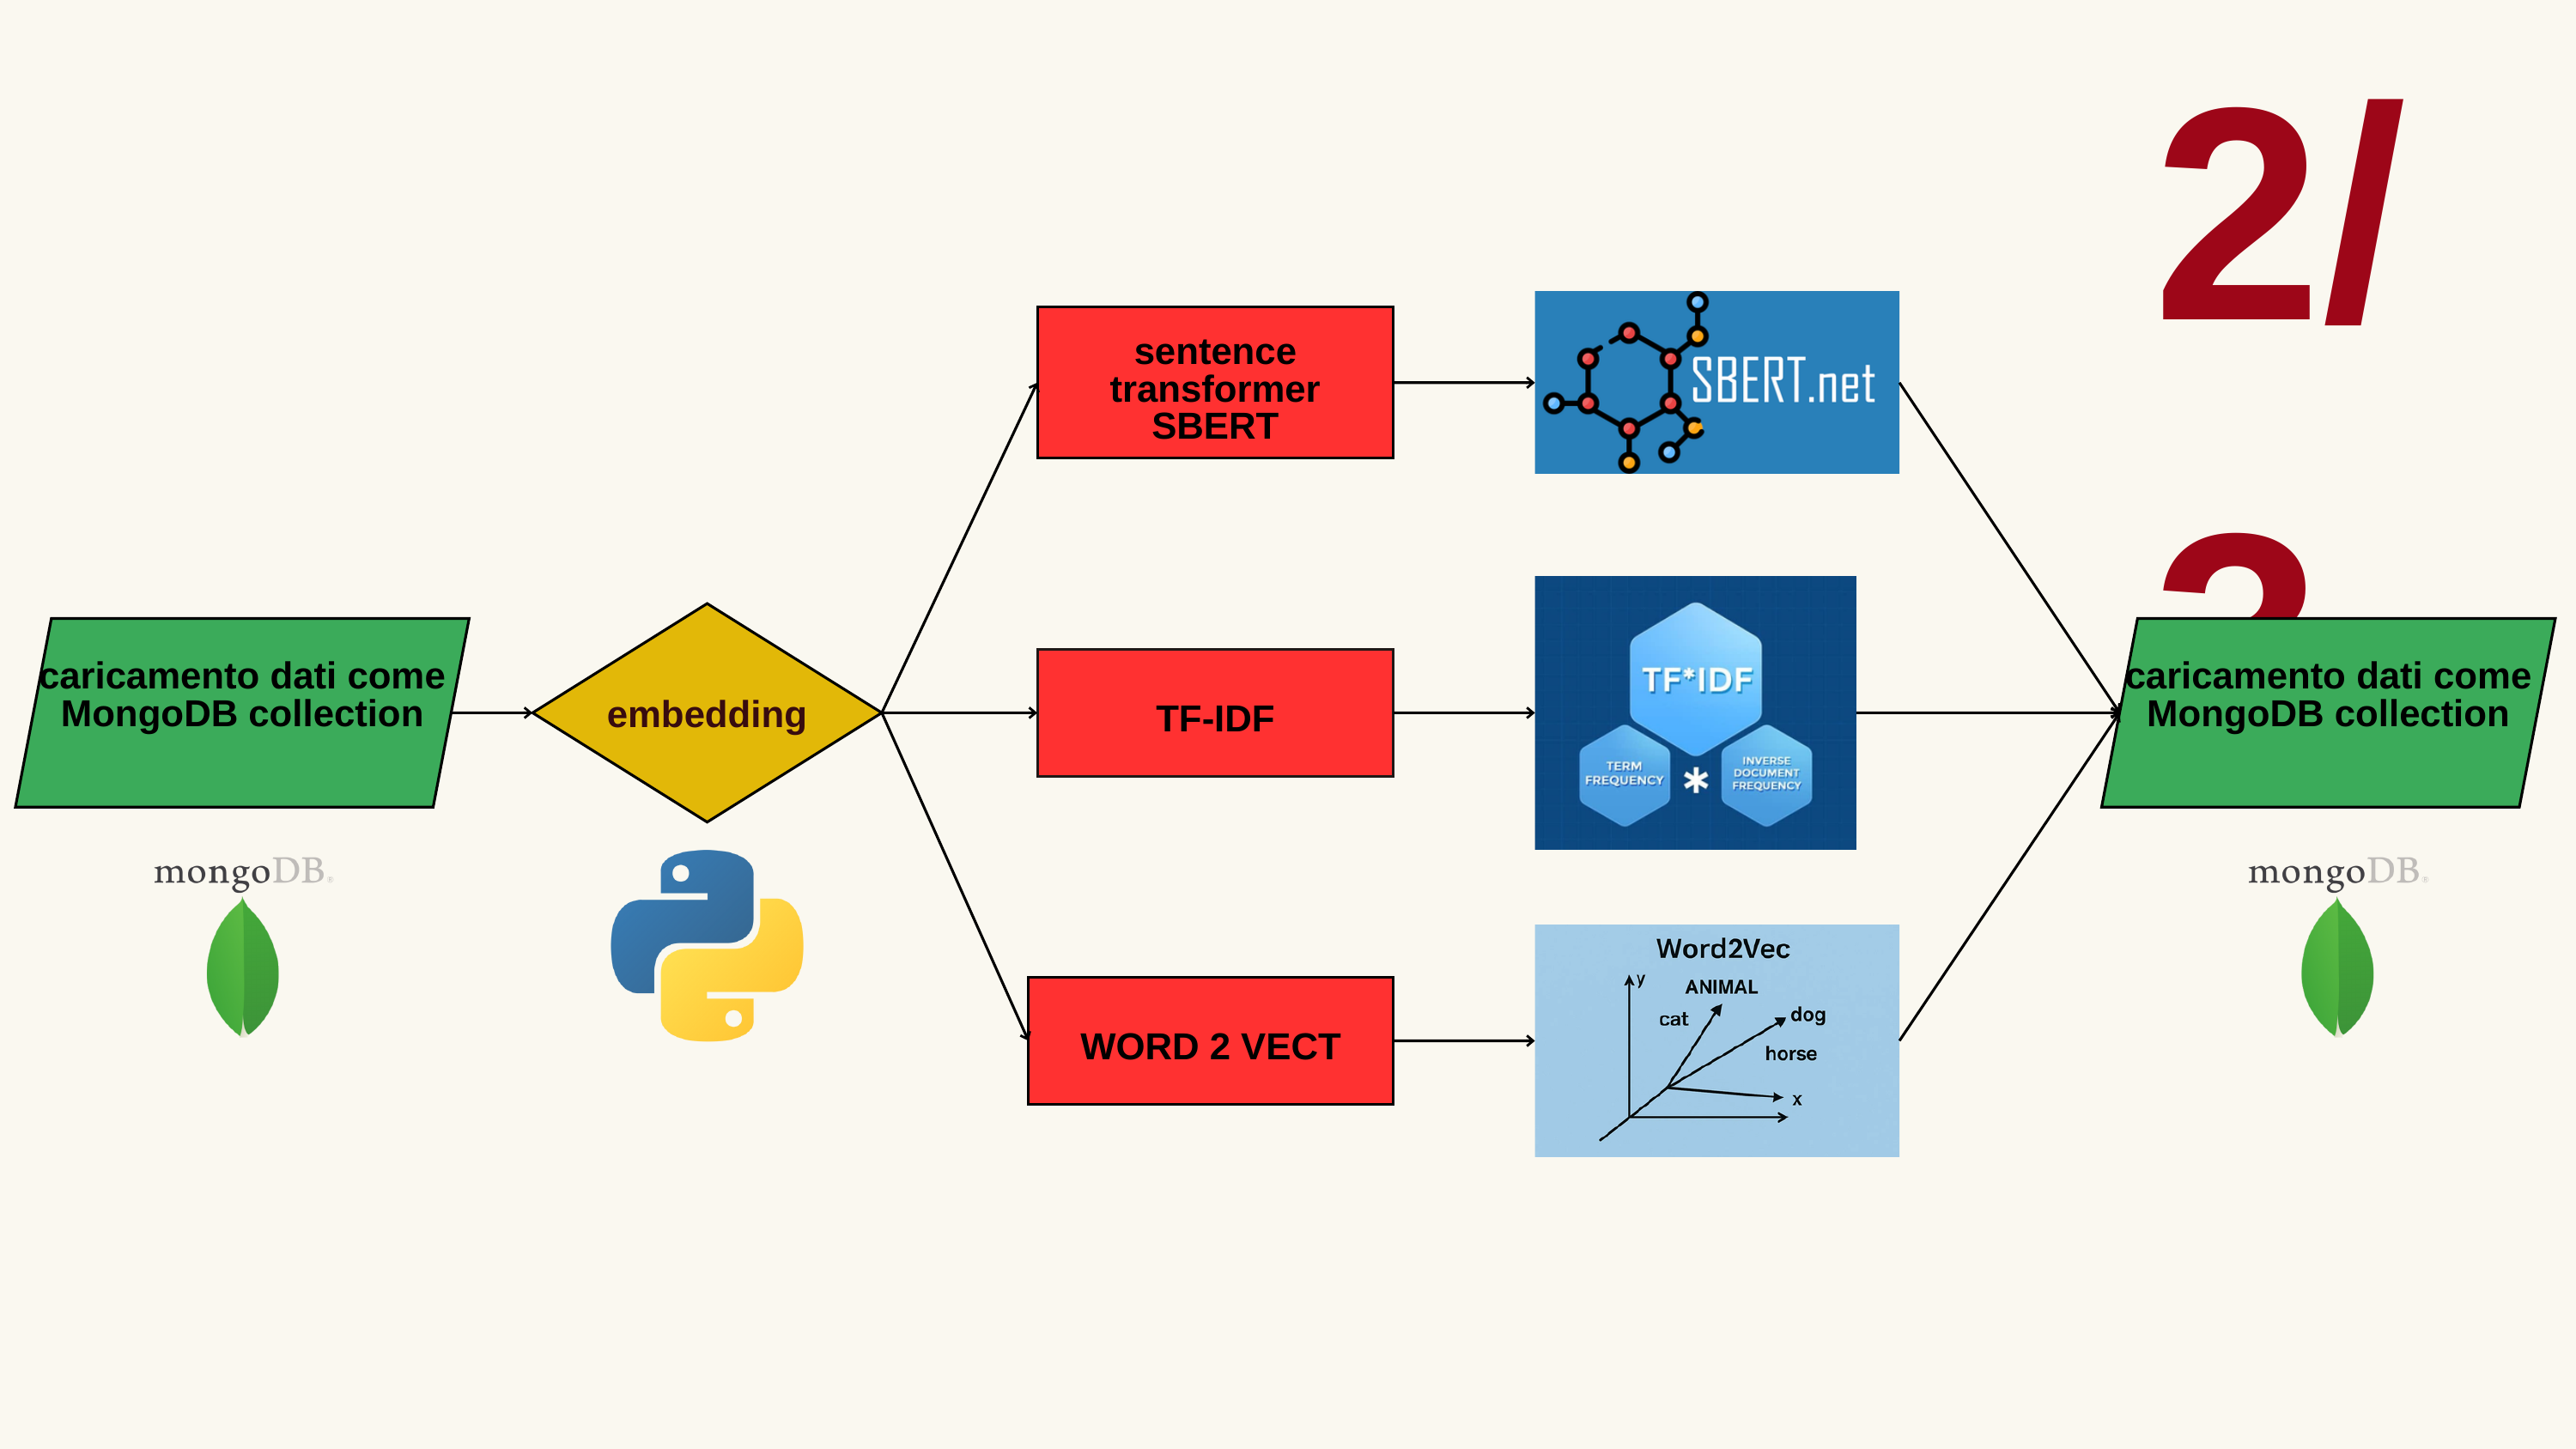

2/3

sentence transformer SBERT

embedding

caricamento dati come MongoDB collection

caricamento dati come MongoDB collection

TF-IDF

WORD 2 VECT